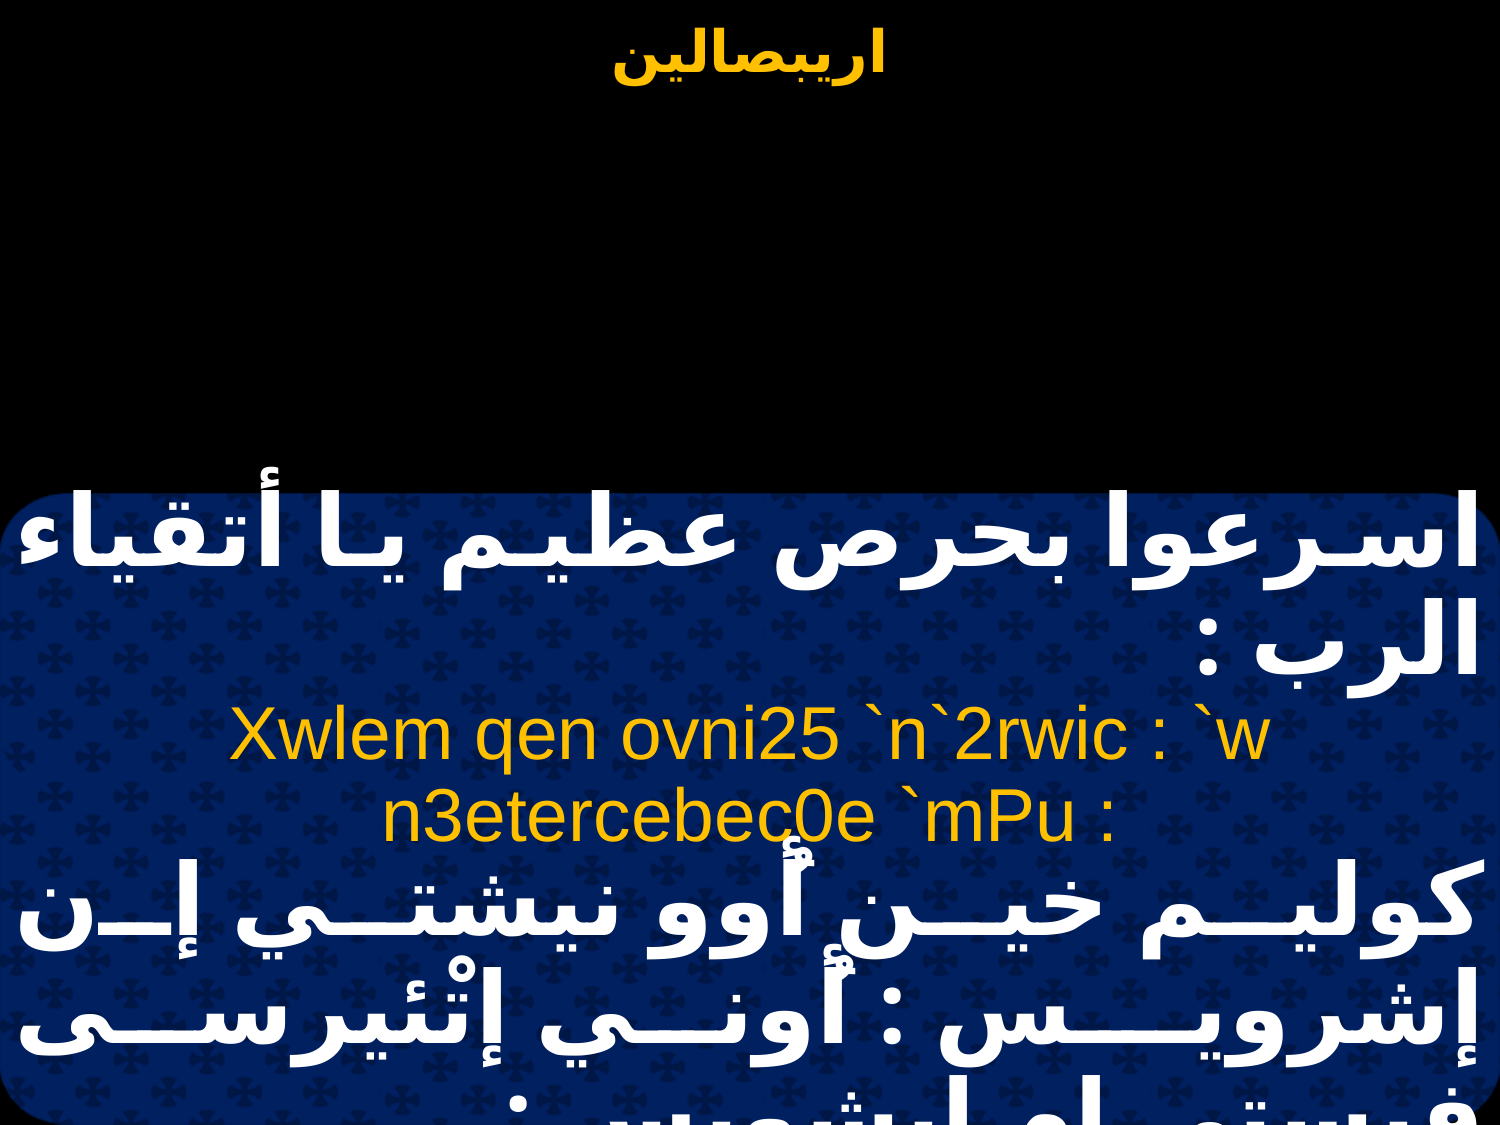

اسرعوا بحرص عظيم يا أتقياء الرب :

Xwlem qen ovni25 `n`2rwic : `w n3etercebec0e `mPu :

كوليم خين أُوو نيشتي إن إشرويـس : أُوني إتْئيرسى فيستى إم إبشويس :